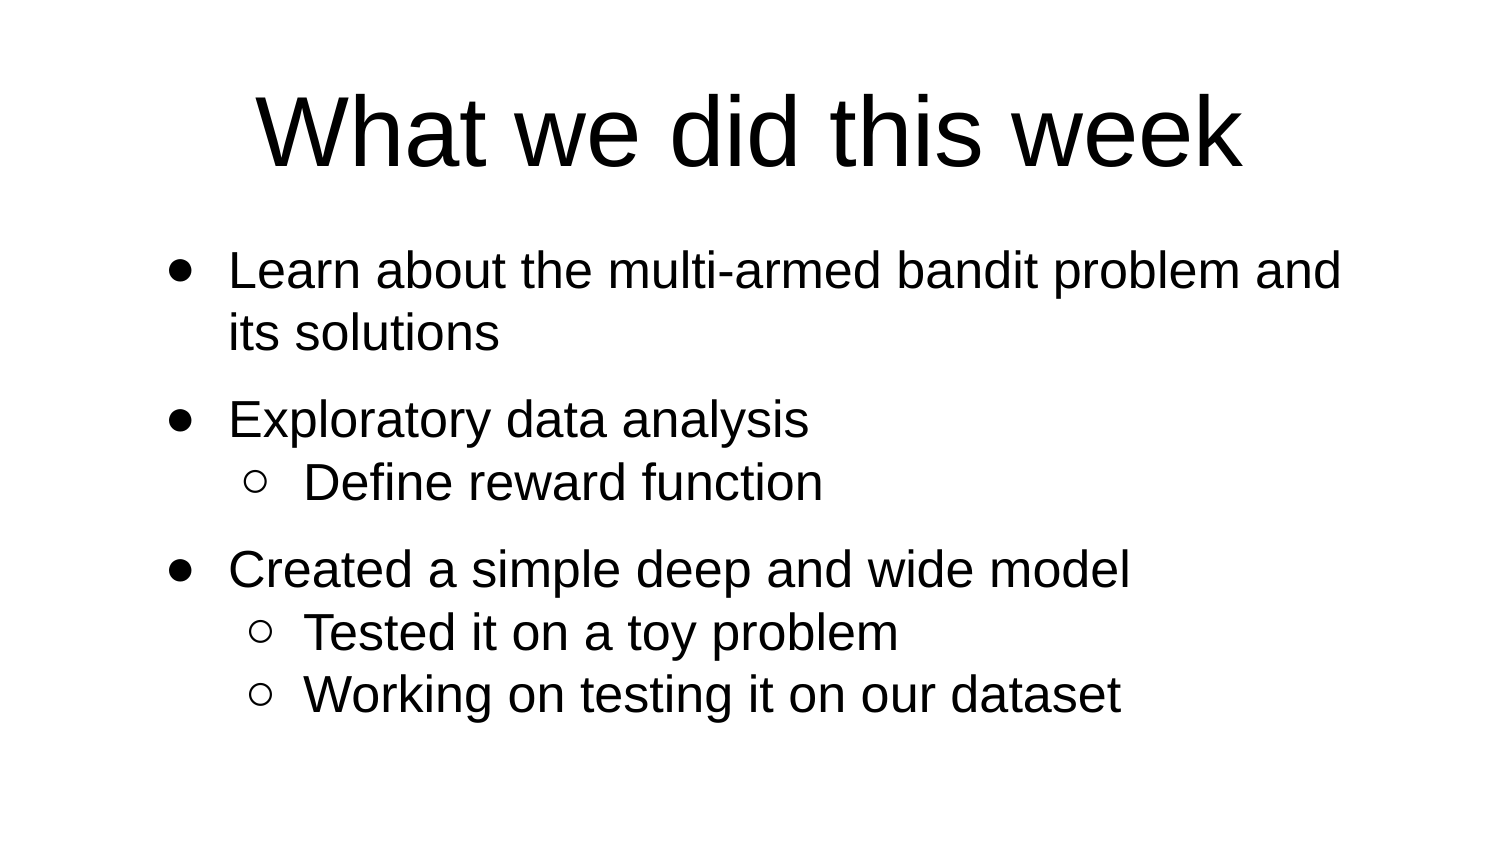

# What we did this week
Learn about the multi-armed bandit problem and its solutions

Exploratory data analysis
Define reward function

Created a simple deep and wide model
Tested it on a toy problem
Working on testing it on our dataset